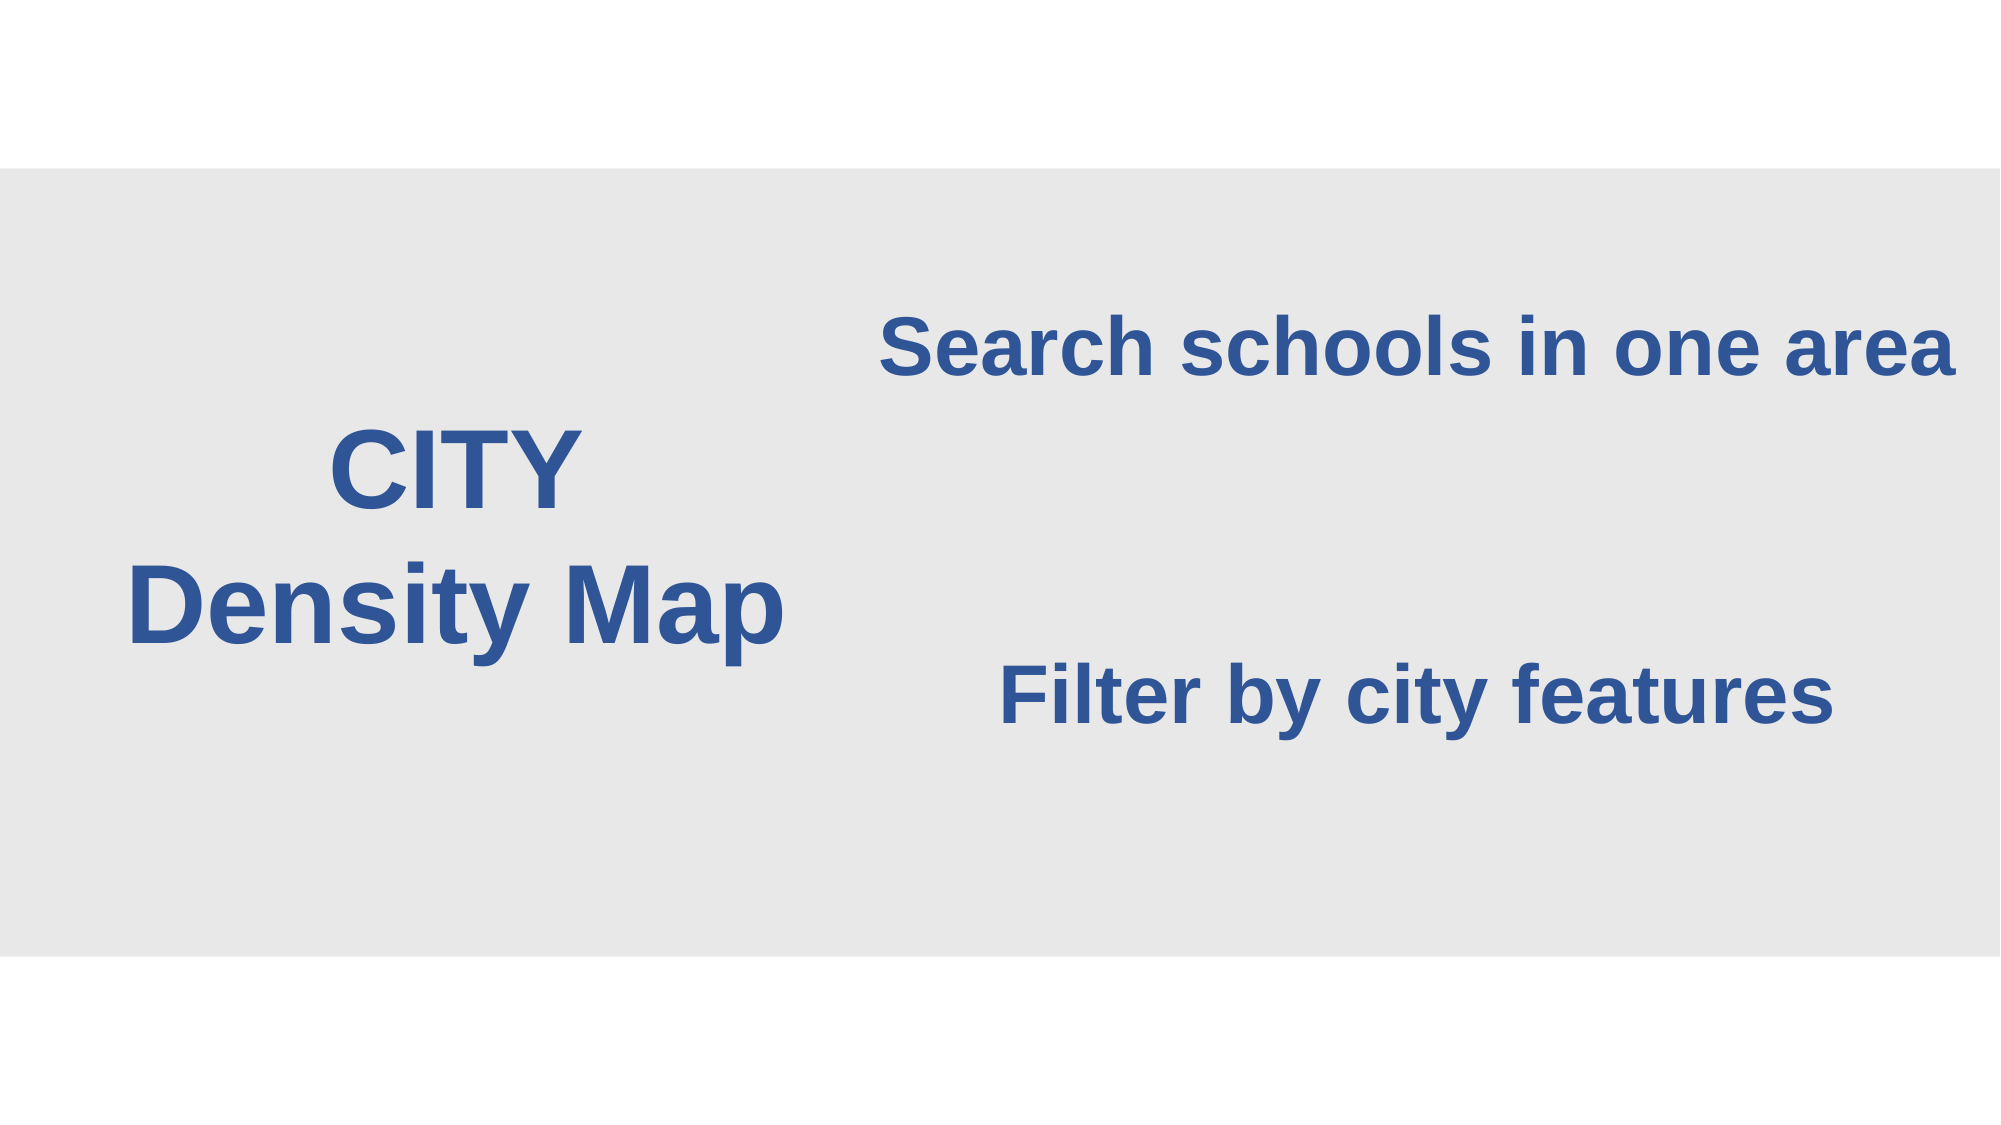

Search schools in one area
CITY
Density Map
Filter by city features